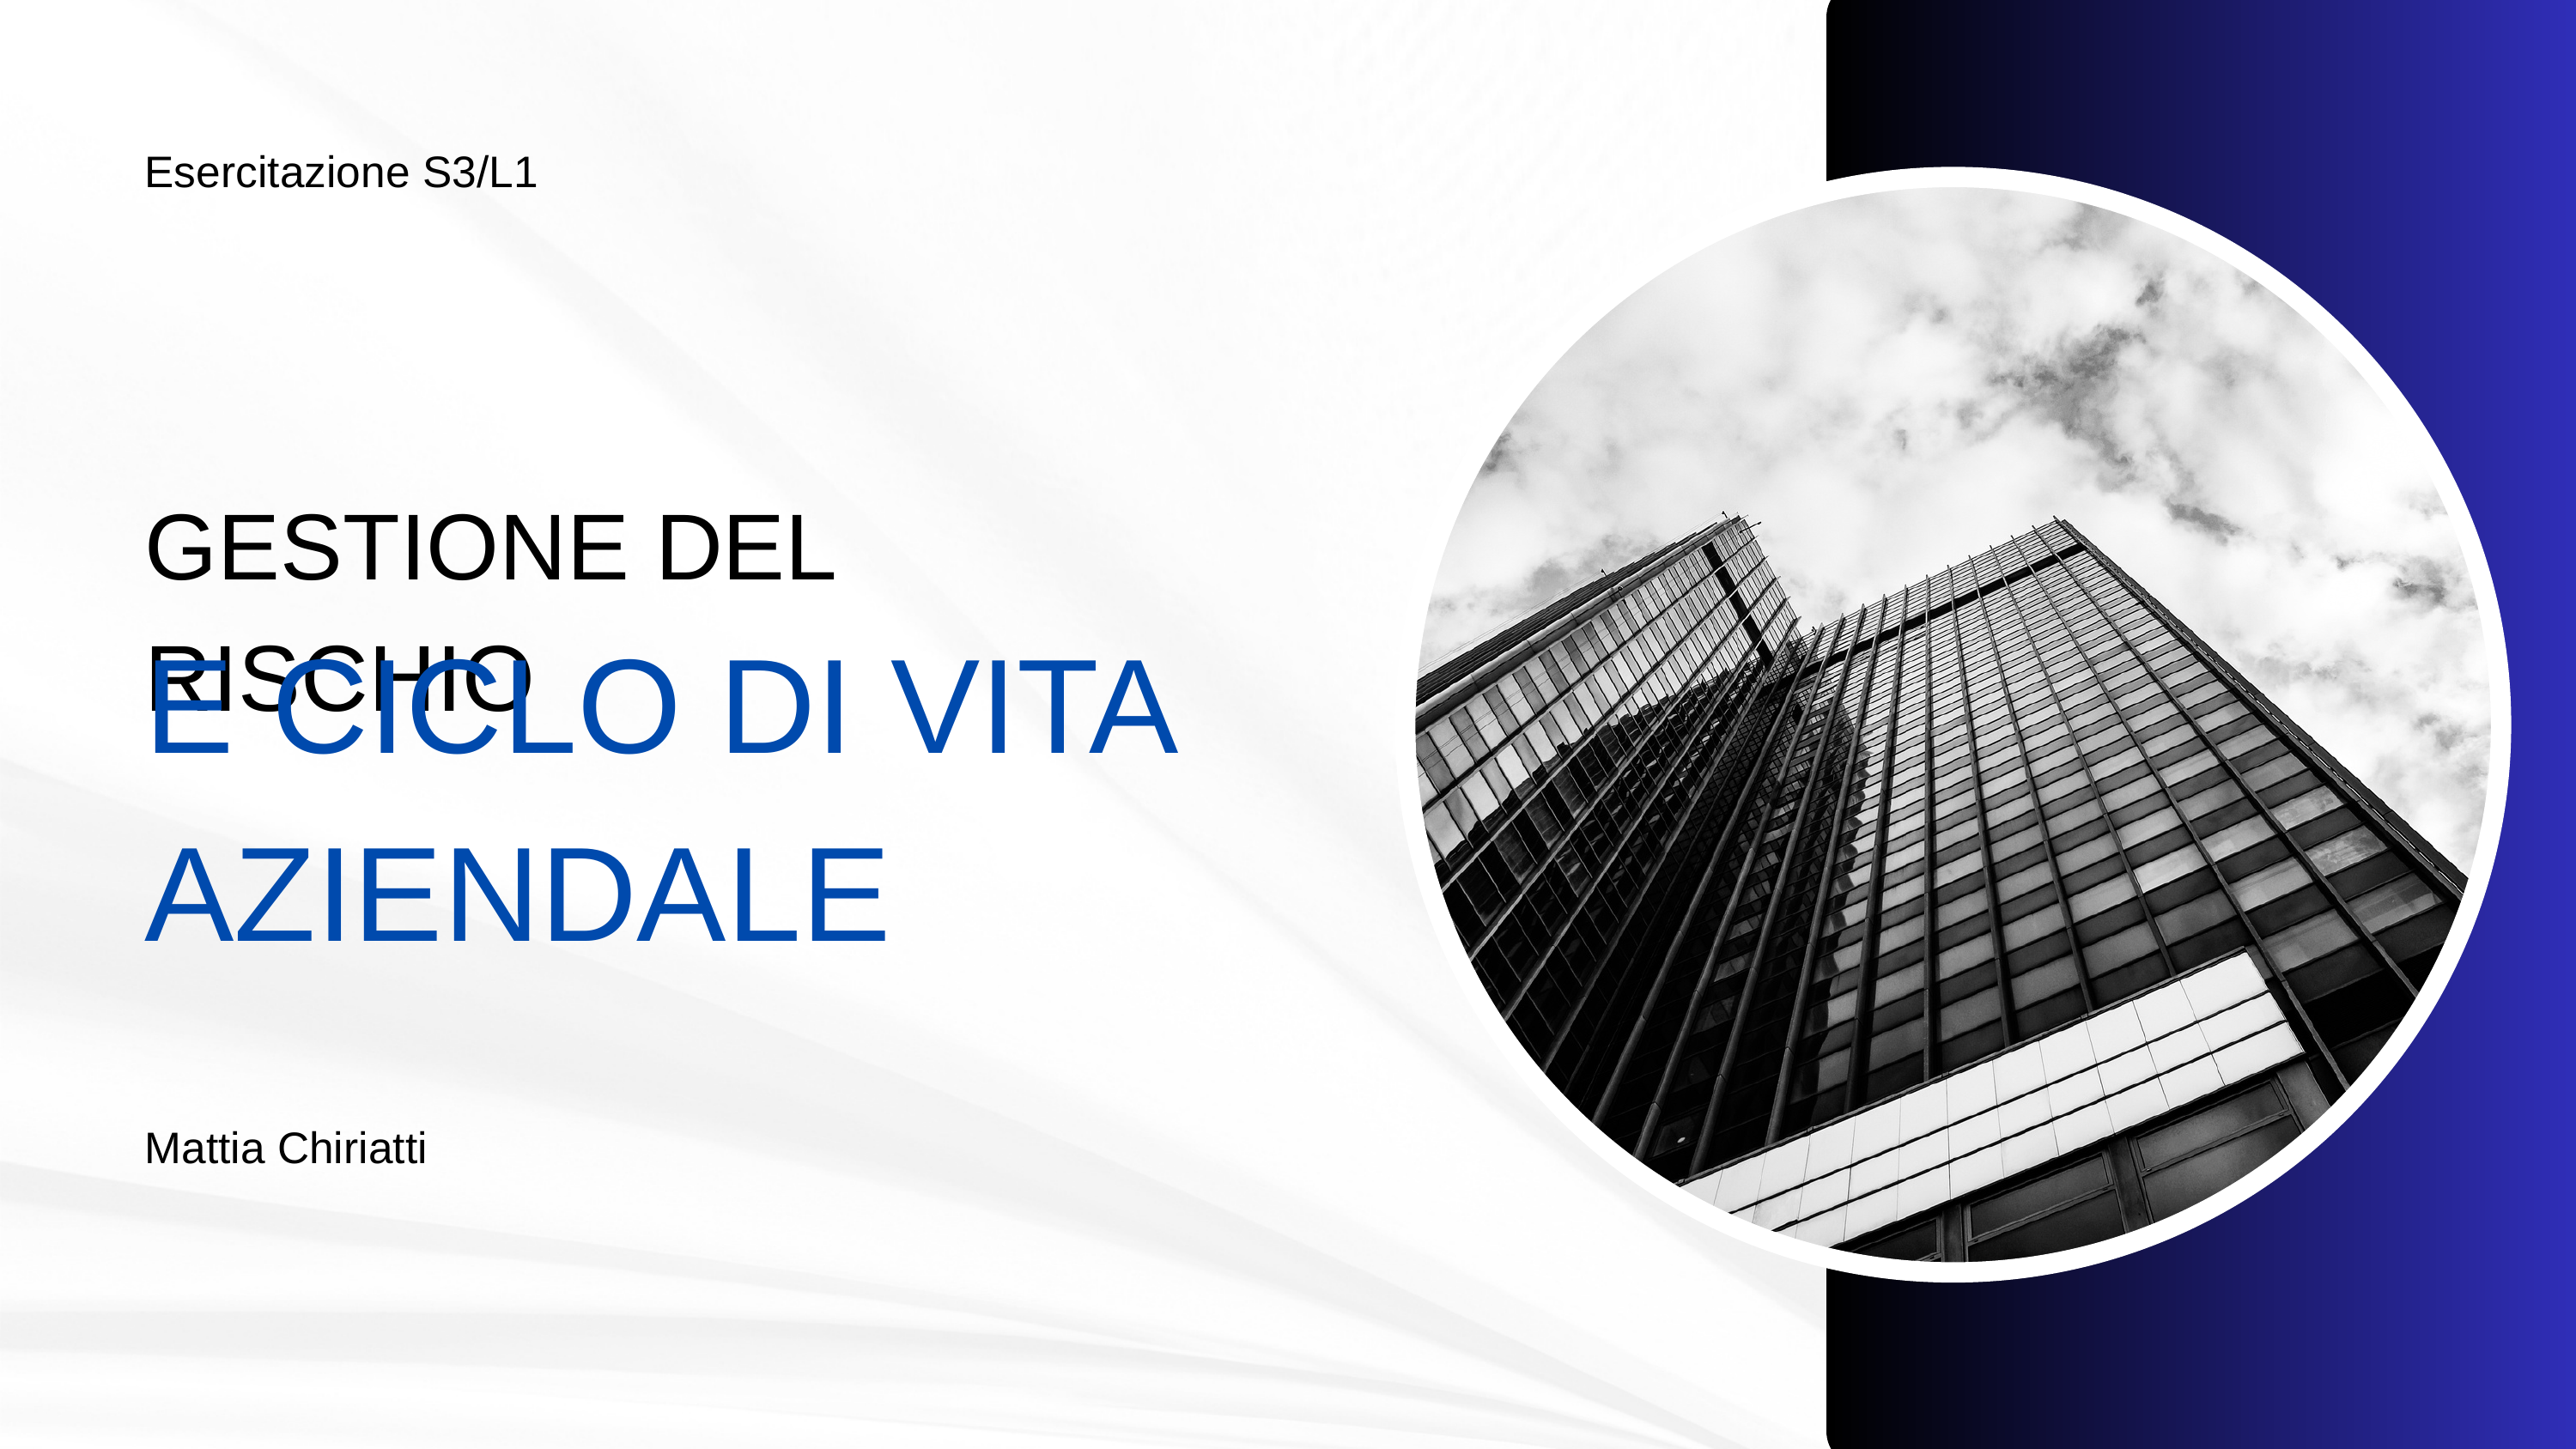

Esercitazione S3/L1

GESTIONE DEL RISCHIO
E CICLO DI VITA AZIENDALE
Mattia Chiriatti